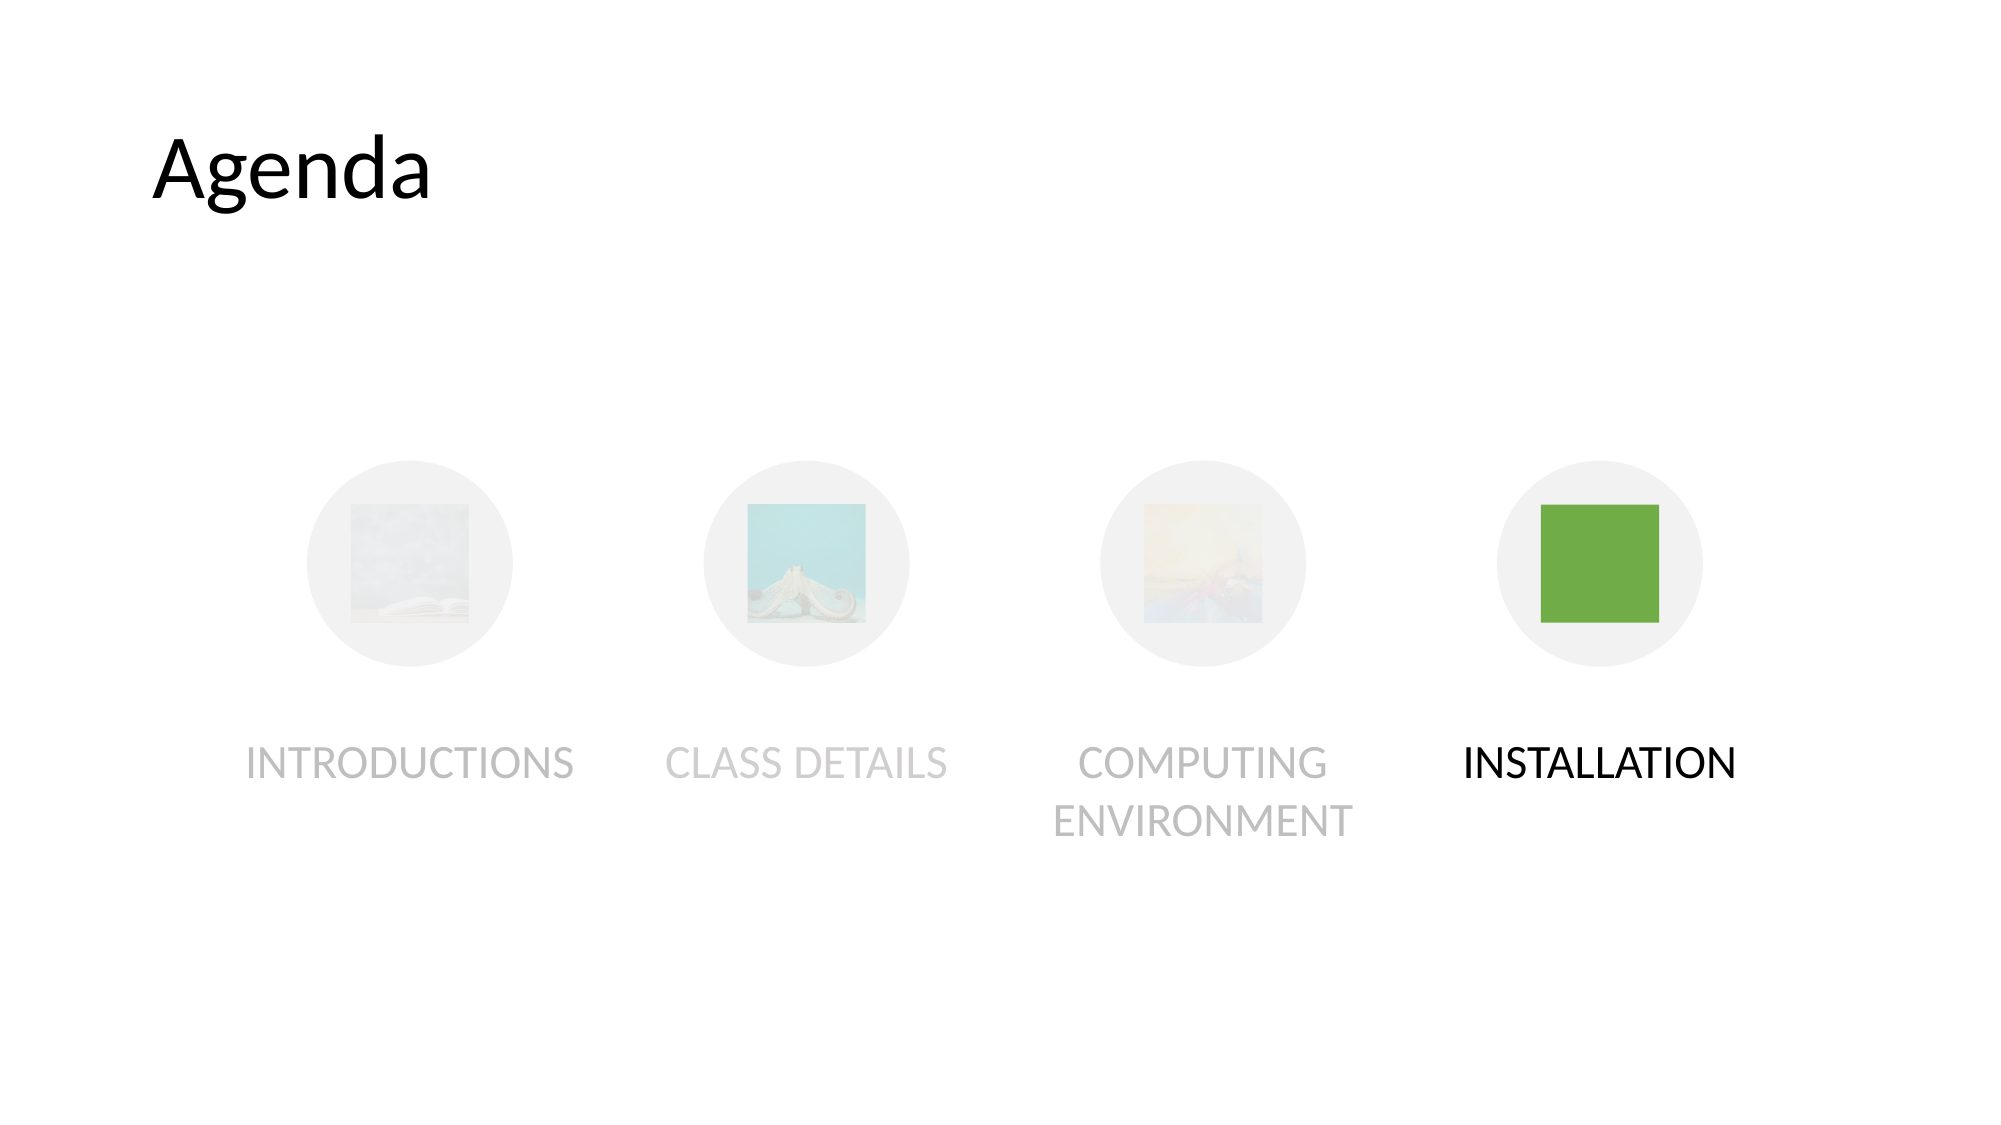

# Agenda
Introductions
CLASS DETAILS
COMPUTING Environment
INSTALLATION